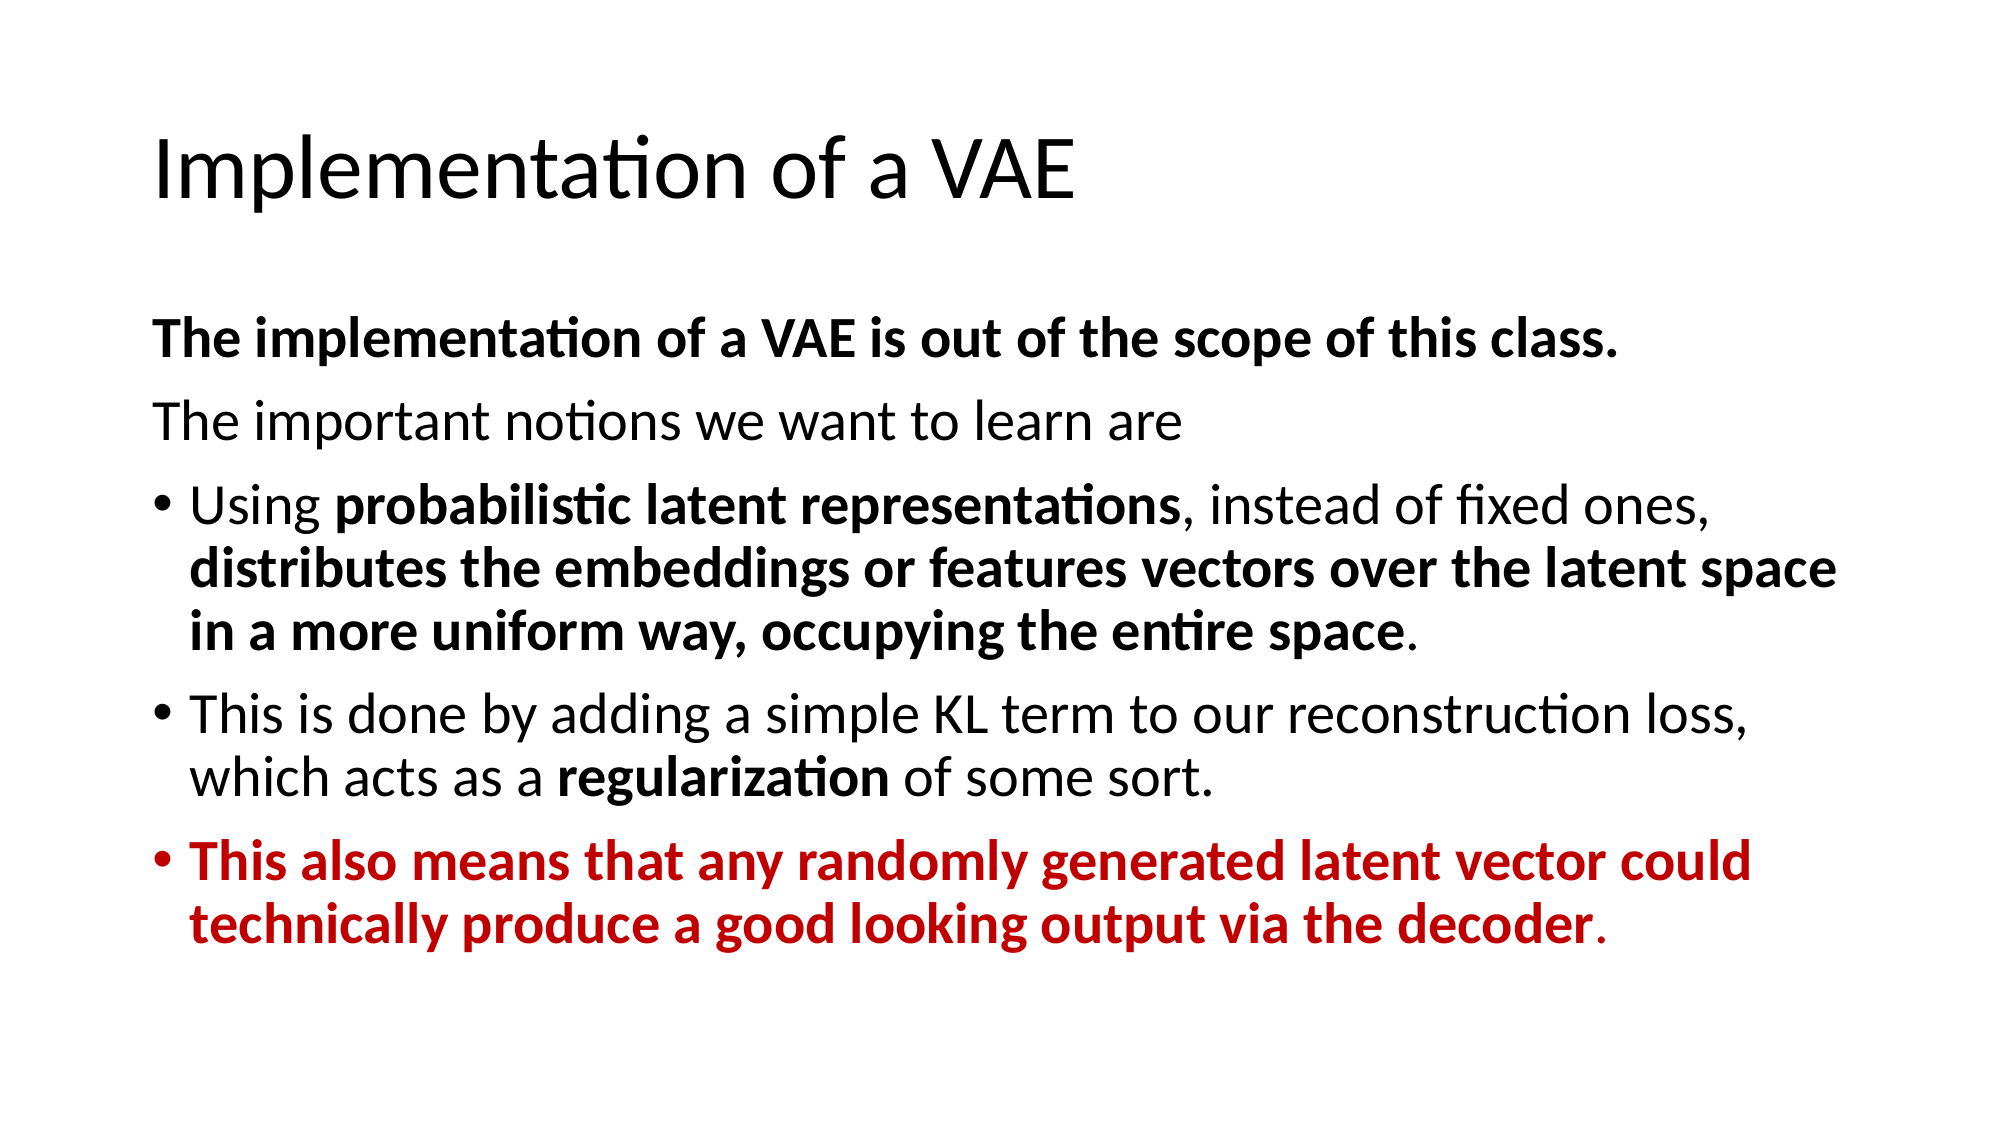

# Implementation of a VAE
The implementation of a VAE is out of the scope of this class.
The important notions we want to learn are
Using probabilistic latent representations, instead of fixed ones, distributes the embeddings or features vectors over the latent space in a more uniform way, occupying the entire space.
This is done by adding a simple KL term to our reconstruction loss, which acts as a regularization of some sort.
This also means that any randomly generated latent vector could technically produce a good looking output via the decoder.